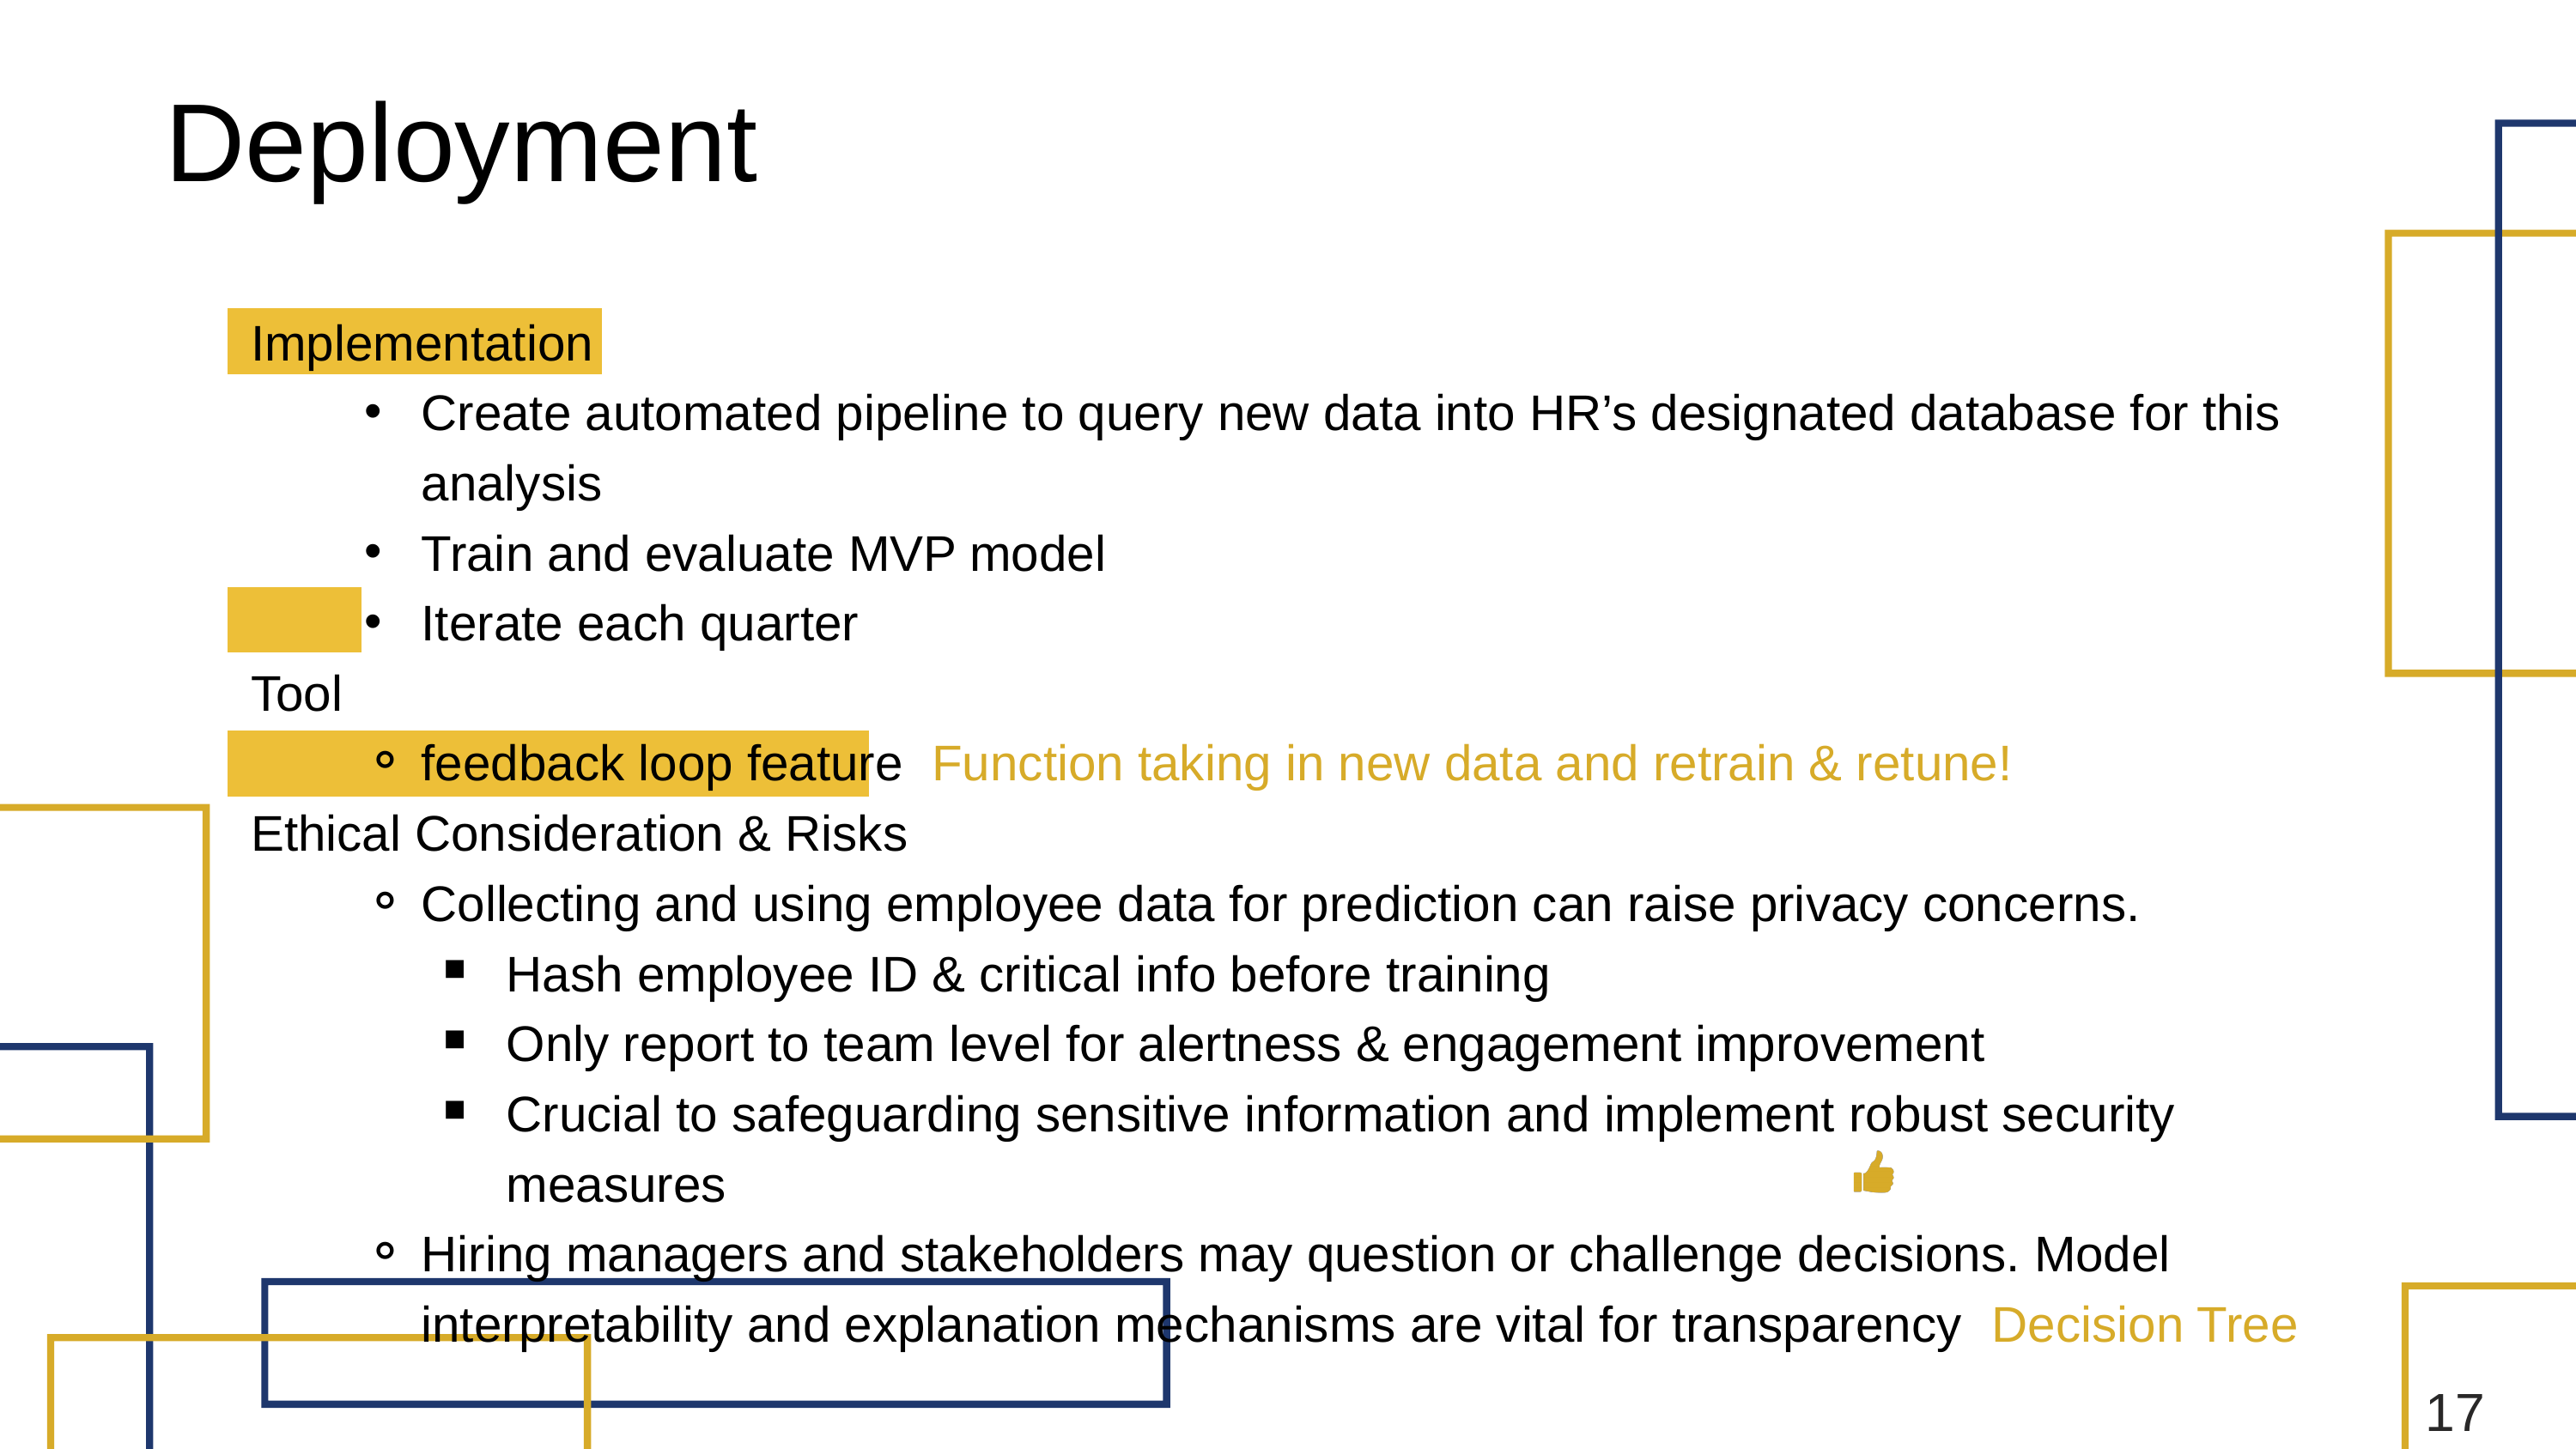

Deployment

Implementation
Create automated pipeline to query new data into HR’s designated database for this analysis
Train and evaluate MVP model
Iterate each quarter
Tool
feedback loop feature  Function taking in new data and retrain & retune!
Ethical Consideration & Risks
Collecting and using employee data for prediction can raise privacy concerns.
Hash employee ID & critical info before training
Only report to team level for alertness & engagement improvement
Crucial to safeguarding sensitive information and implement robust security measures
Hiring managers and stakeholders may question or challenge decisions. Model interpretability and explanation mechanisms are vital for transparency  Decision Tree

17